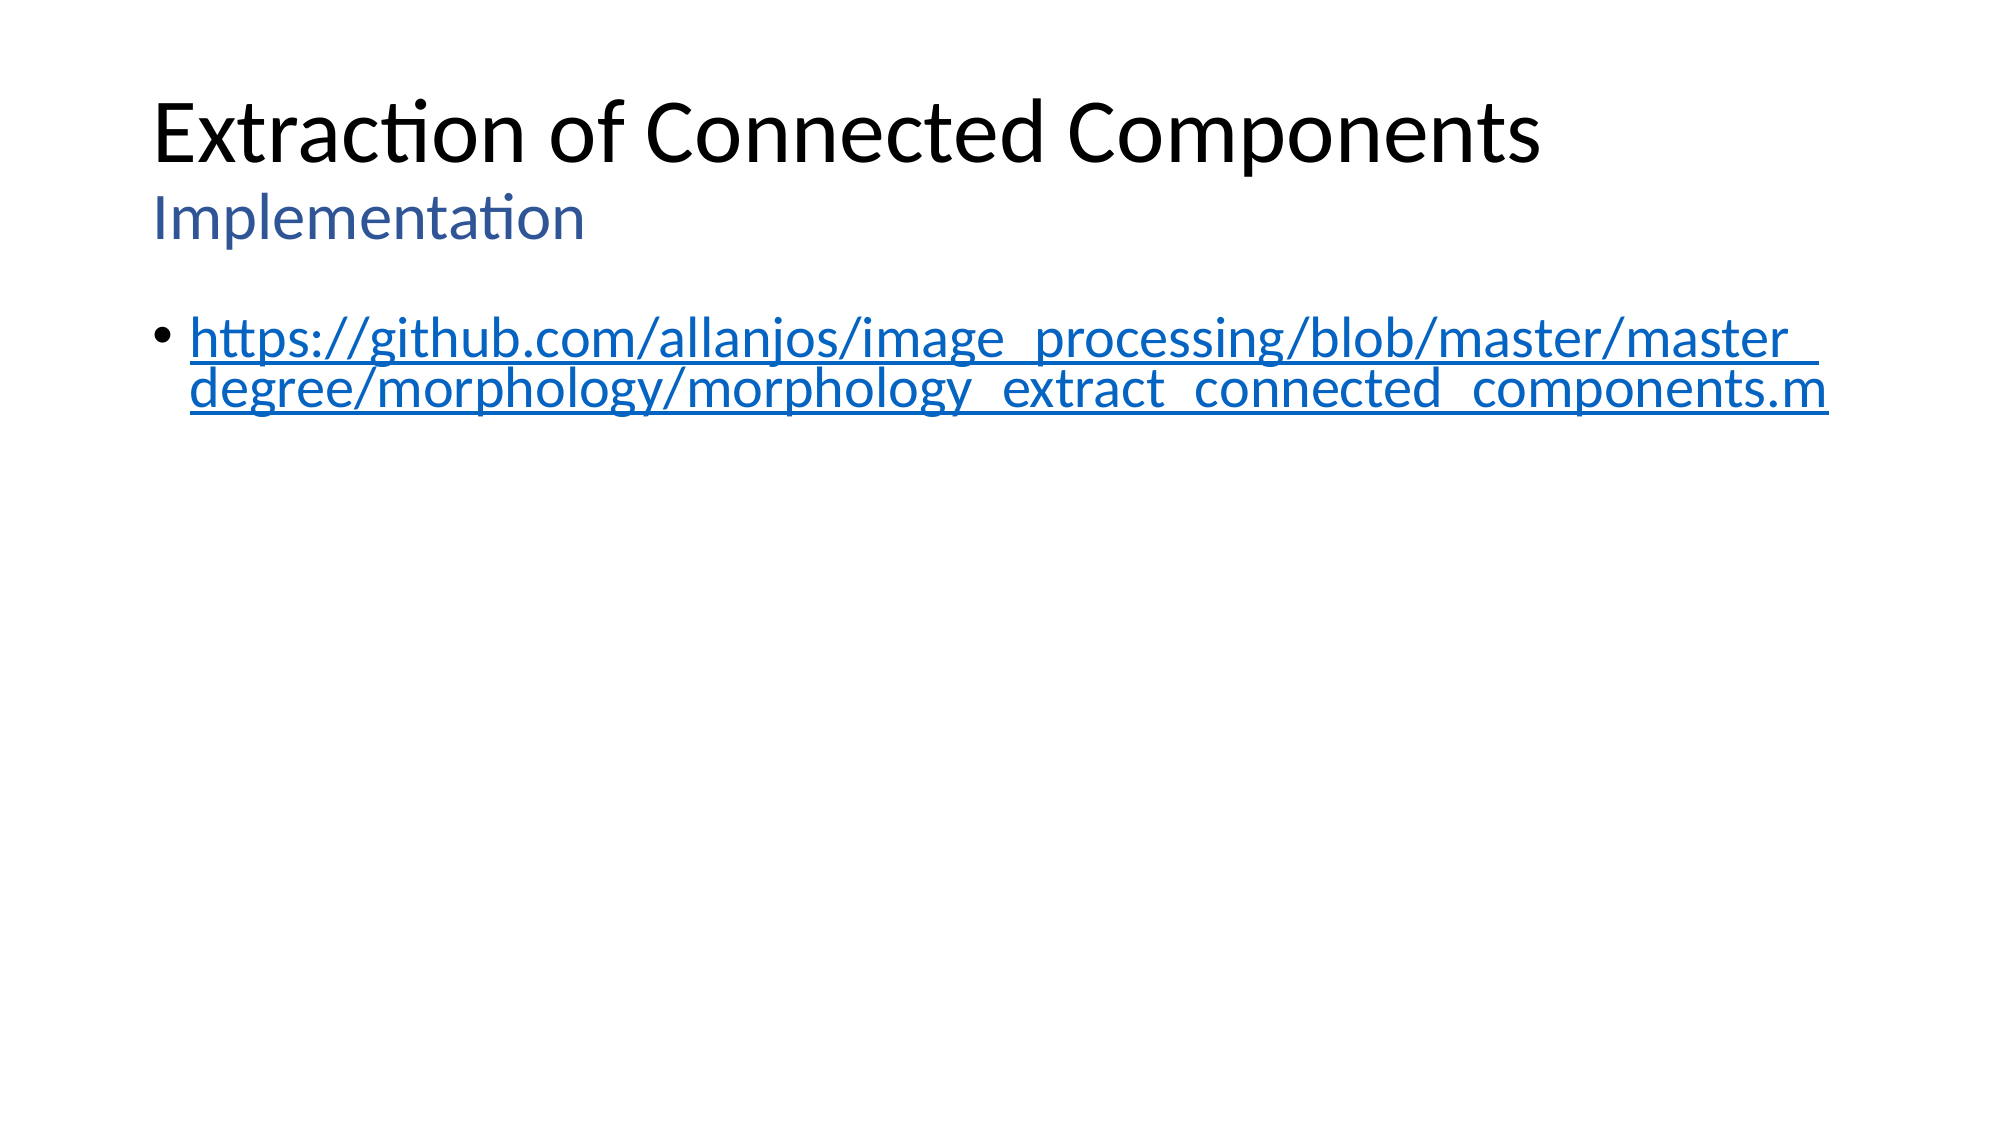

# Extraction of Connected Components Implementation
https://github.com/allanjos/image_processing/blob/master/master_degree/morphology/morphology_extract_connected_components.m